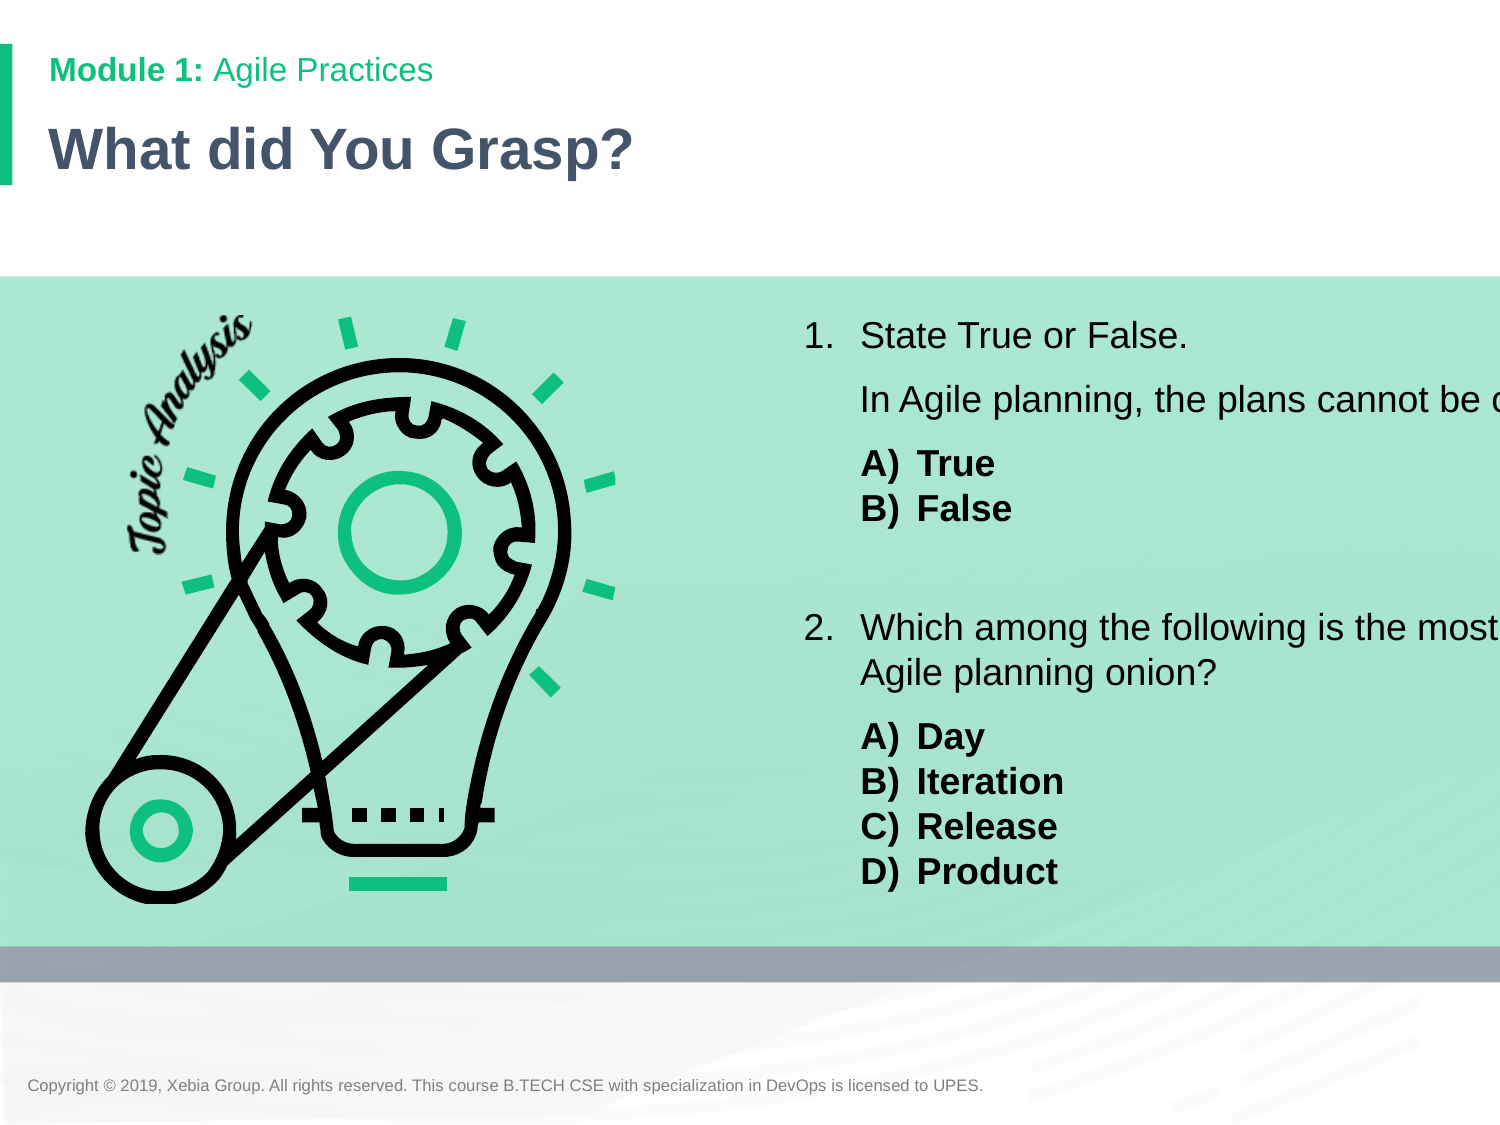

# What did You Grasp?
State True or False.
In Agile planning, the plans cannot be changed easily.
True
False

Which among the following is the most visible horizon in the Agile planning onion?
Day
Iteration
Release
Product